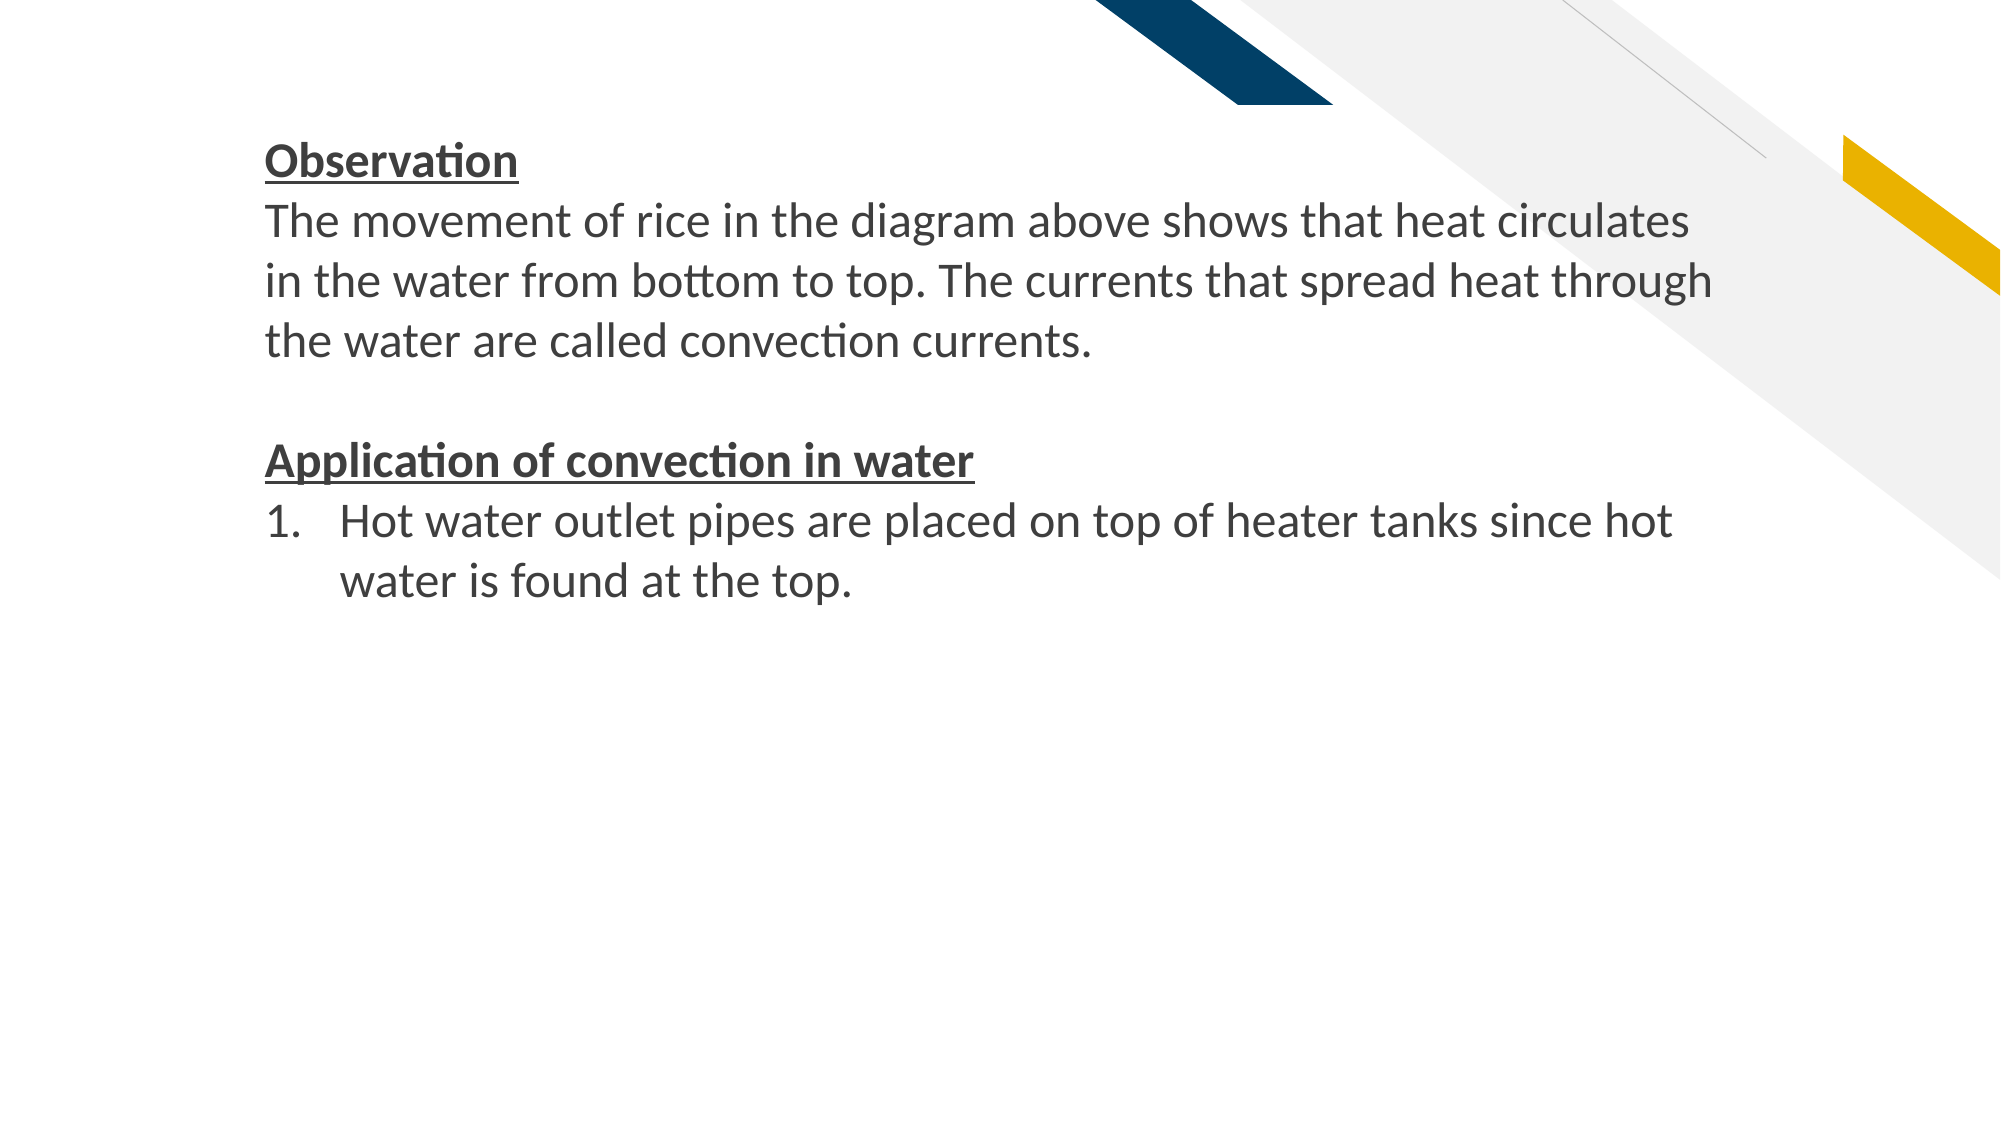

Observation
The movement of rice in the diagram above shows that heat circulates in the water from bottom to top. The currents that spread heat through the water are called convection currents.

Application of convection in water
Hot water outlet pipes are placed on top of heater tanks since hot water is found at the top.